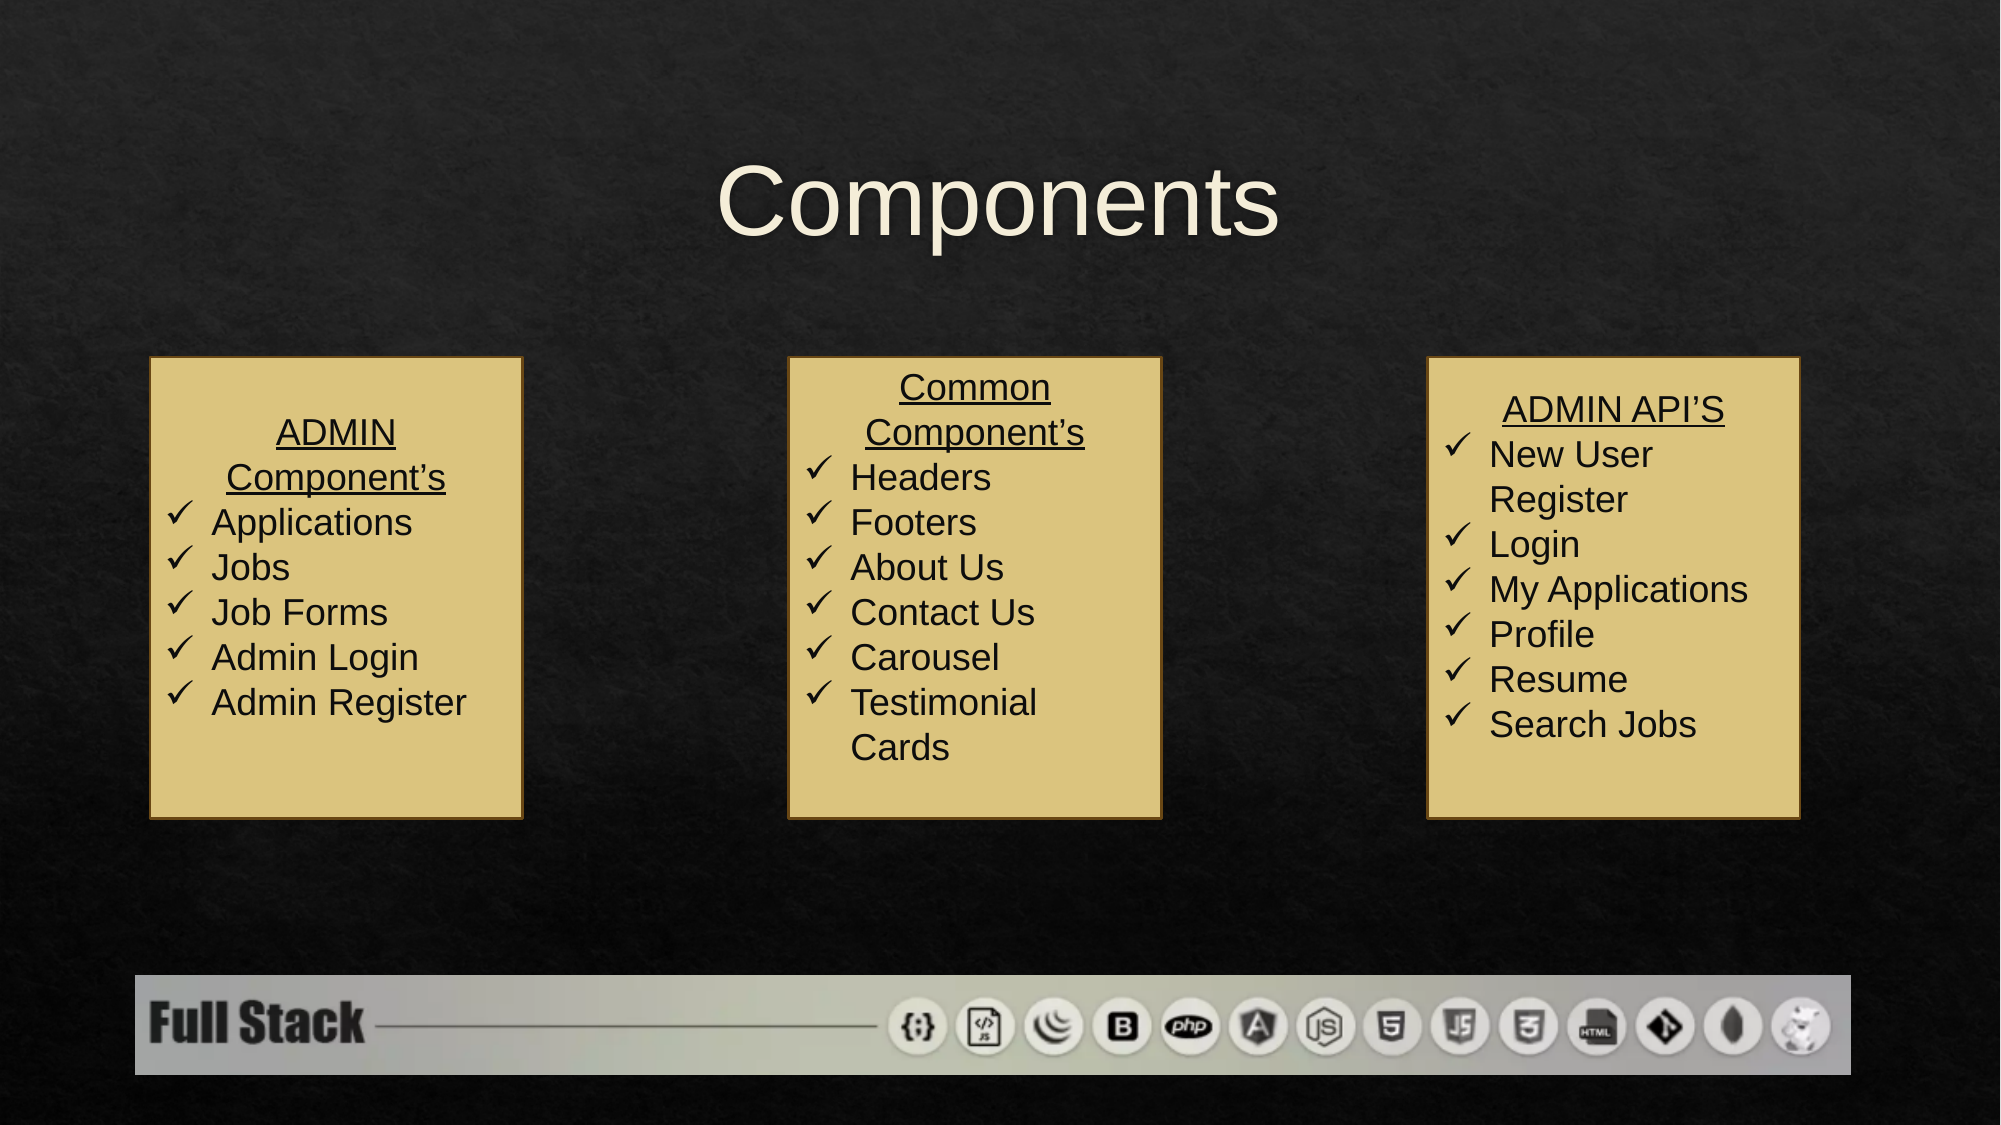

# Components
ADMIN Component’s
Applications
Jobs
Job Forms
Admin Login
Admin Register

Common Component’s
Headers
Footers
About Us
Contact Us
Carousel
Testimonial Cards

ADMIN API’S
New User Register
Login
My Applications
Profile
Resume
Search Jobs